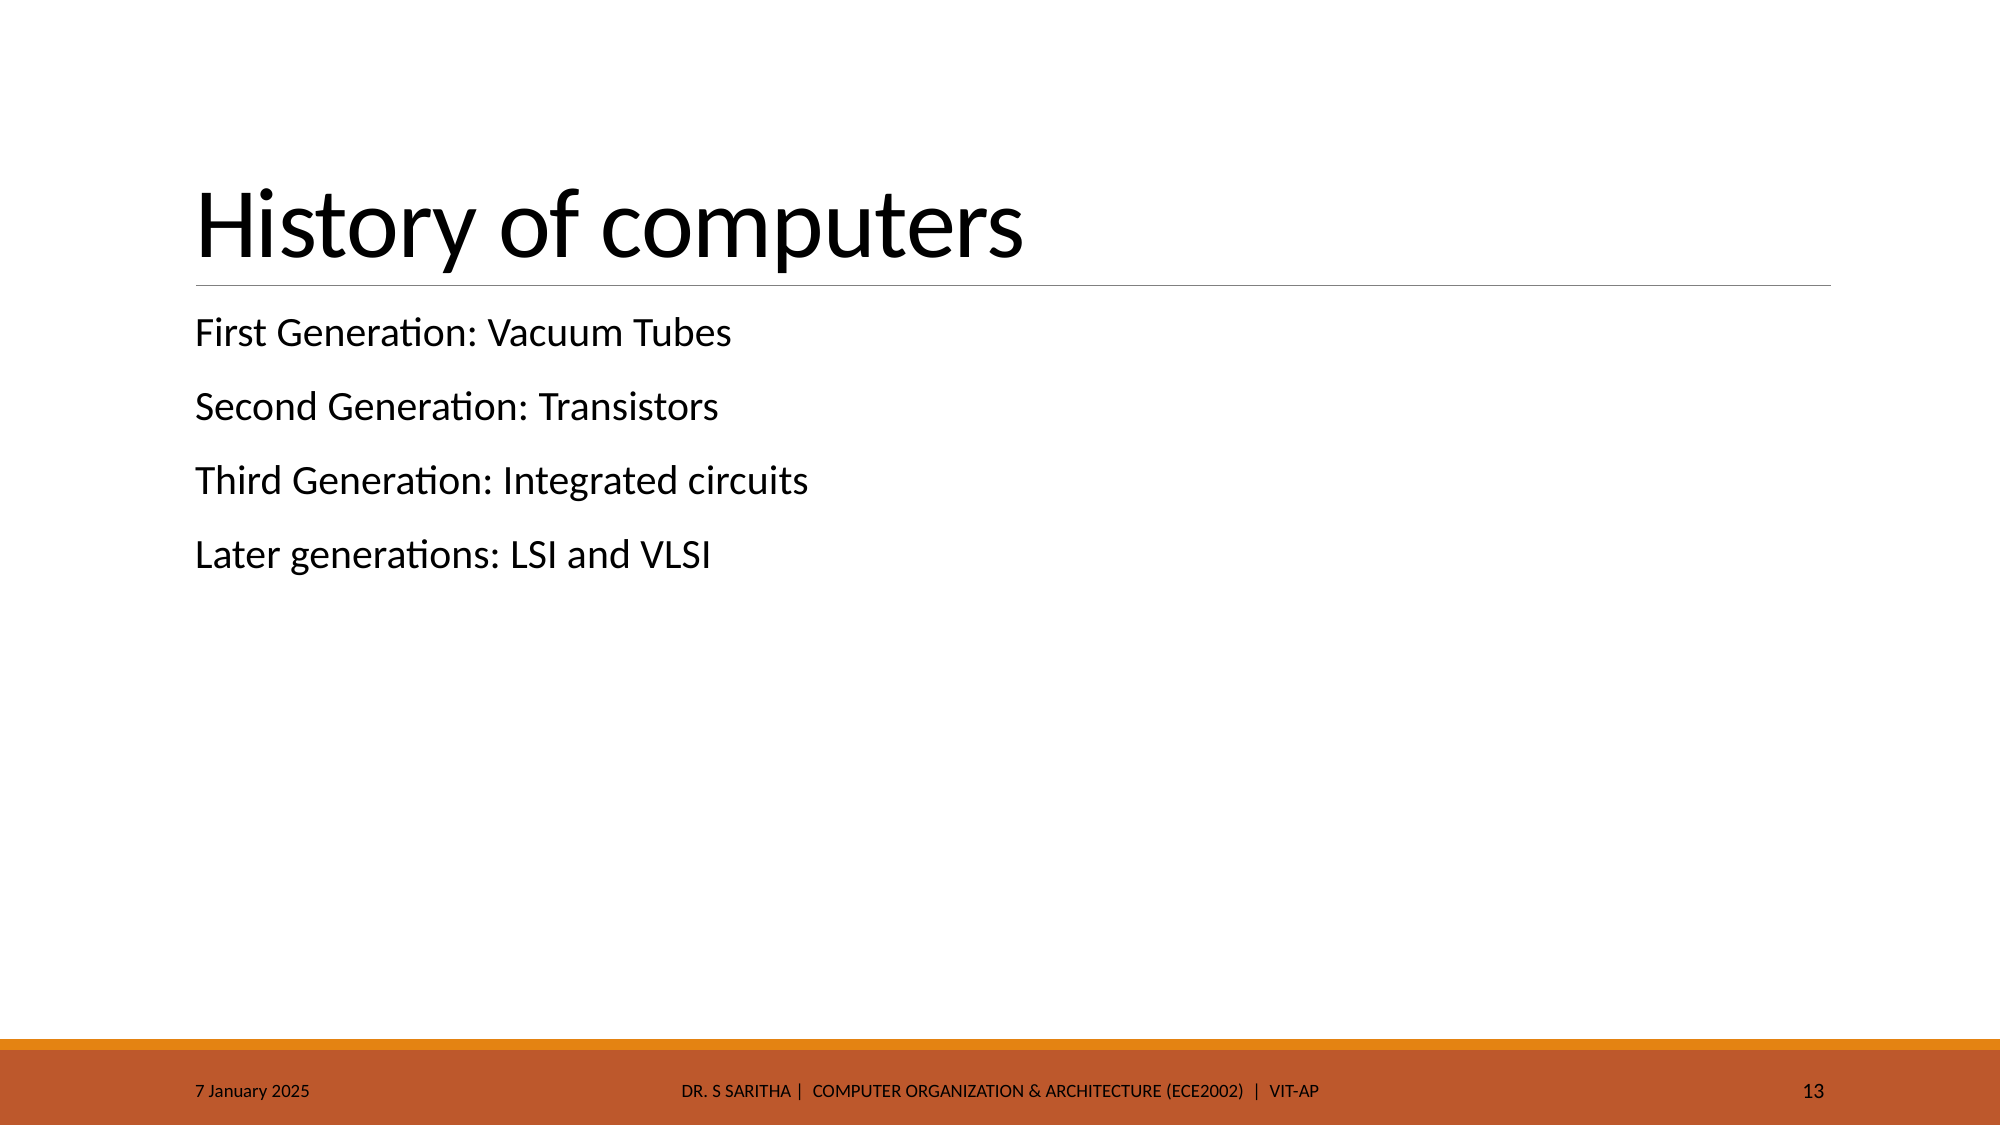

# History of computers
First Generation: Vacuum Tubes
Second Generation: Transistors
Third Generation: Integrated circuits
Later generations: LSI and VLSI
7 January 2025
Dr. S Saritha |  Computer Organization & Architecture (ECE2002)  |  VIT-AP
13